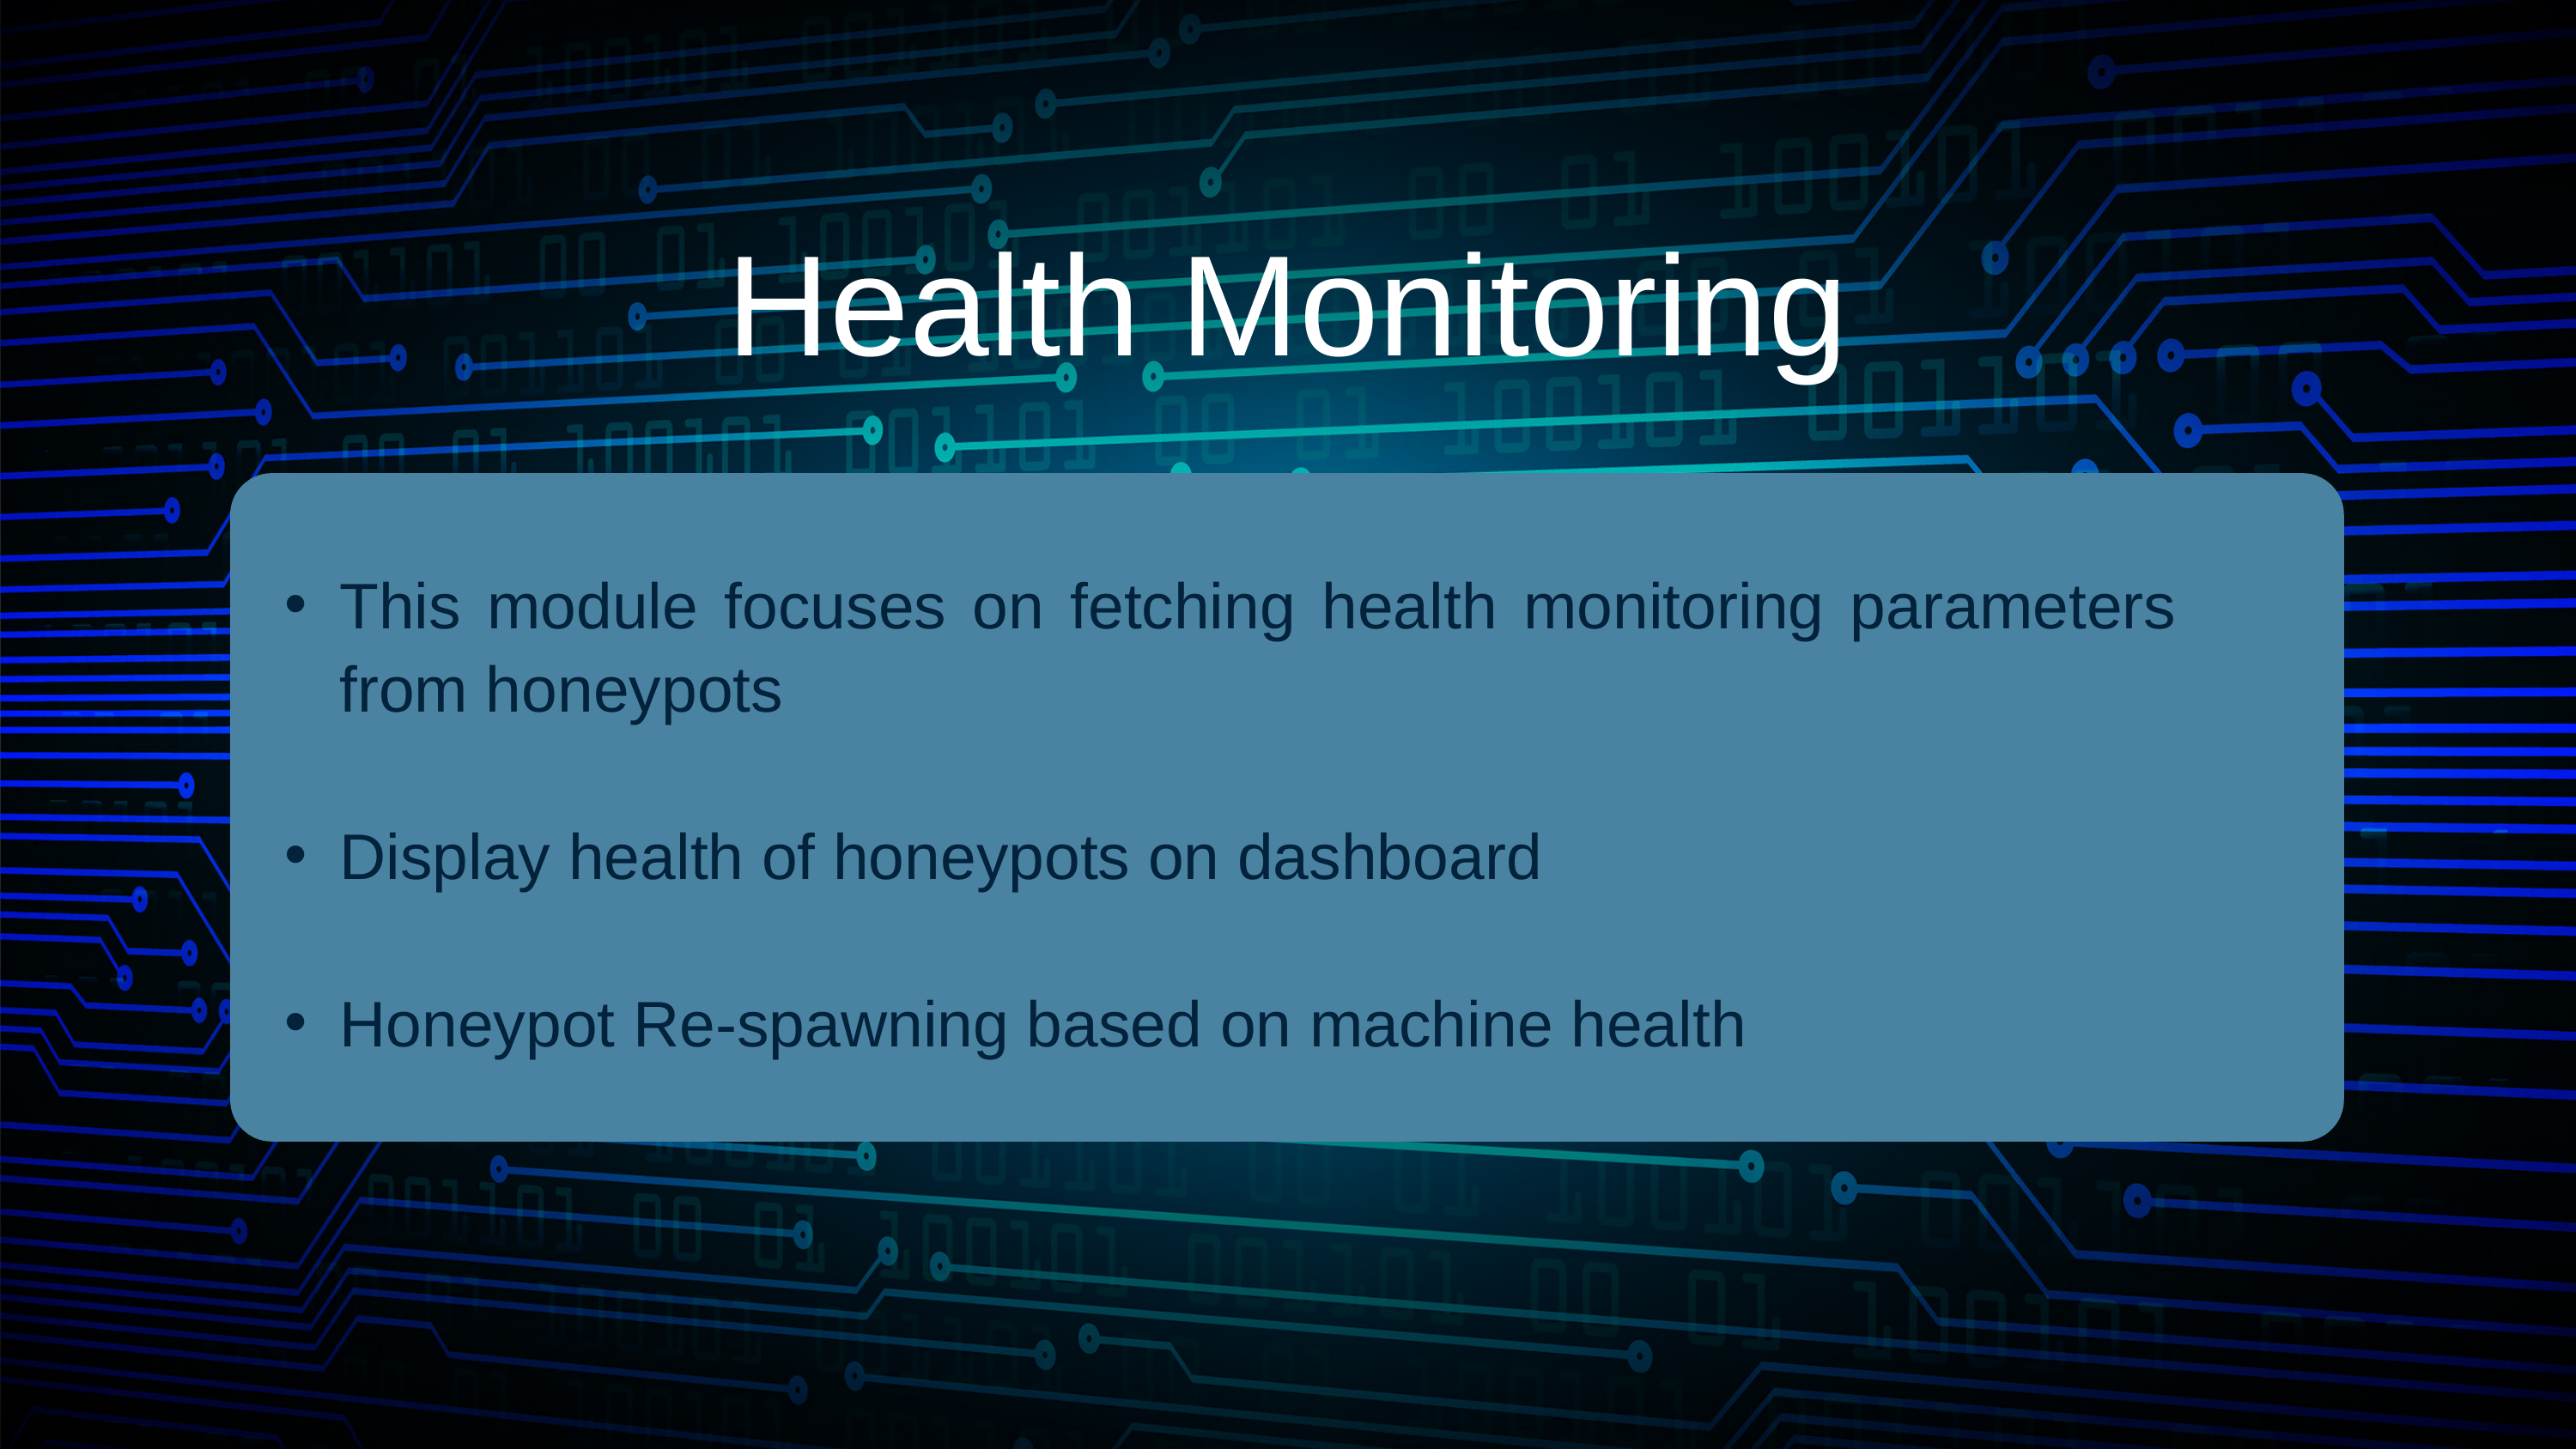

Health Monitoring

This module focuses on fetching health monitoring parameters from honeypots

Display health of honeypots on dashboard

Honeypot Re-spawning based on machine health